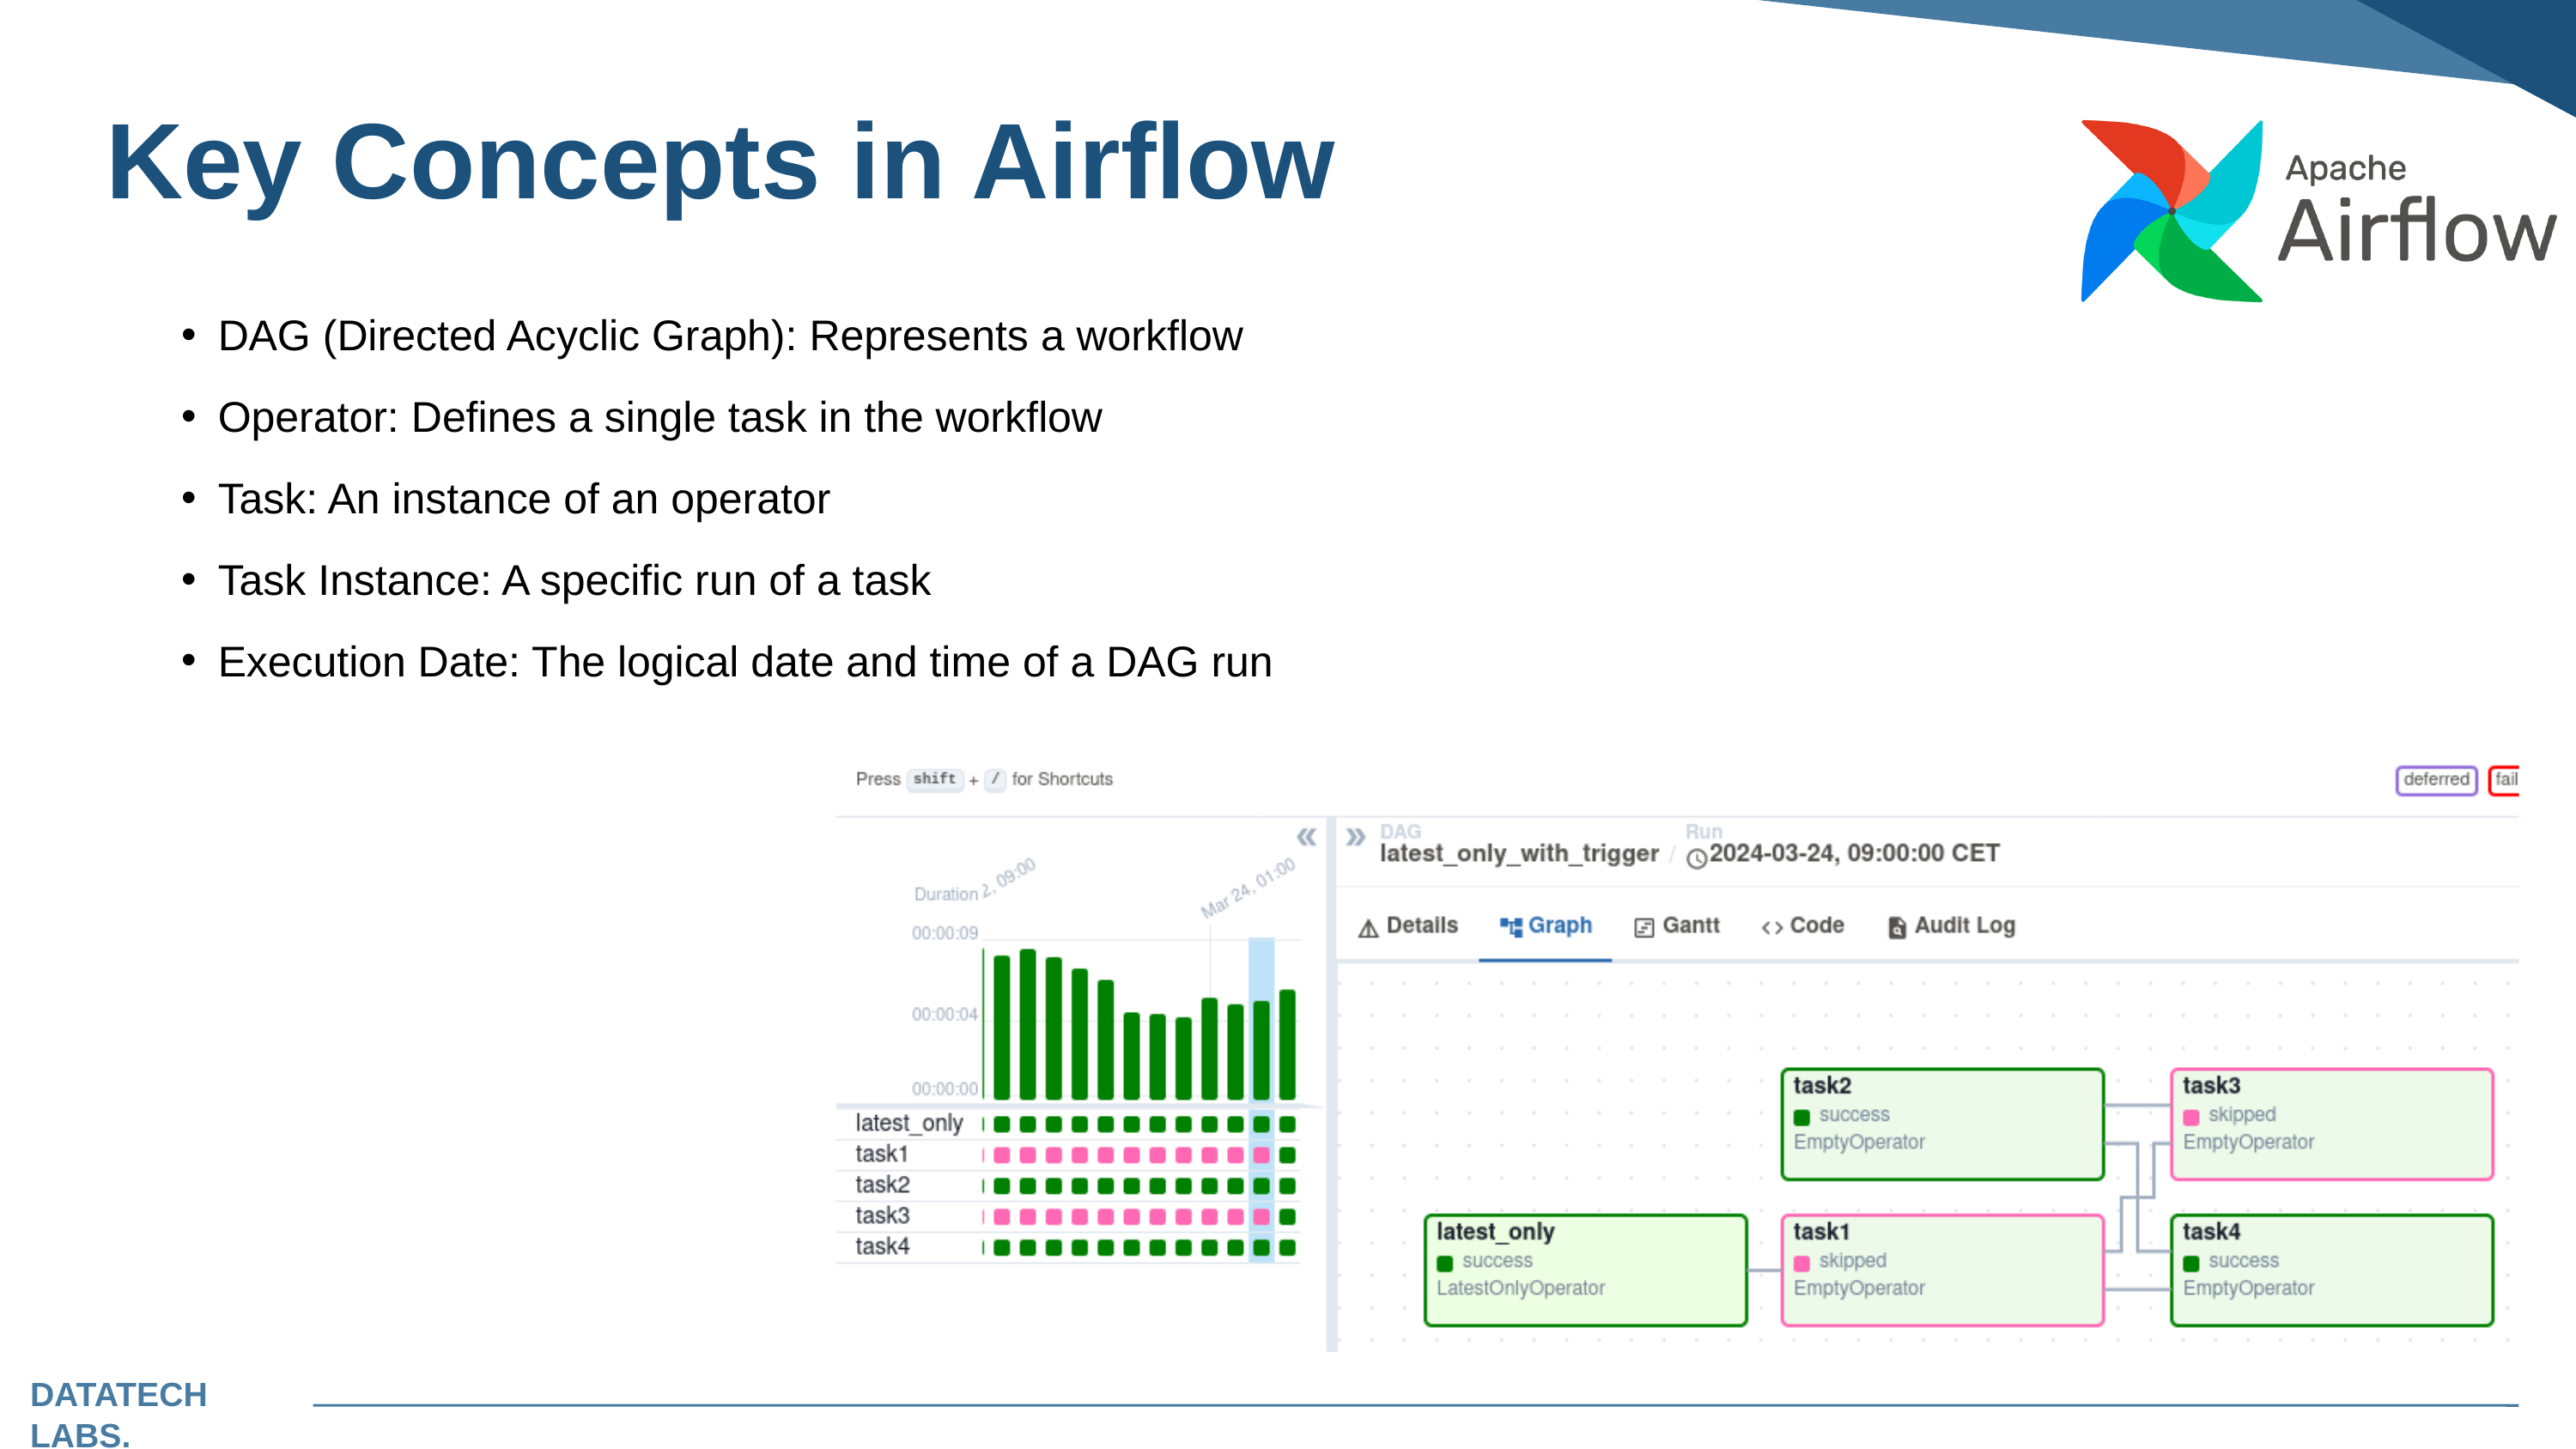

Key Concepts in Airflow

DAG (Directed Acyclic Graph): Represents a workflow
Operator: Defines a single task in the workflow
Task: An instance of an operator
Task Instance: A specific run of a task
Execution Date: The logical date and time of a DAG run

DATATECH LABS.